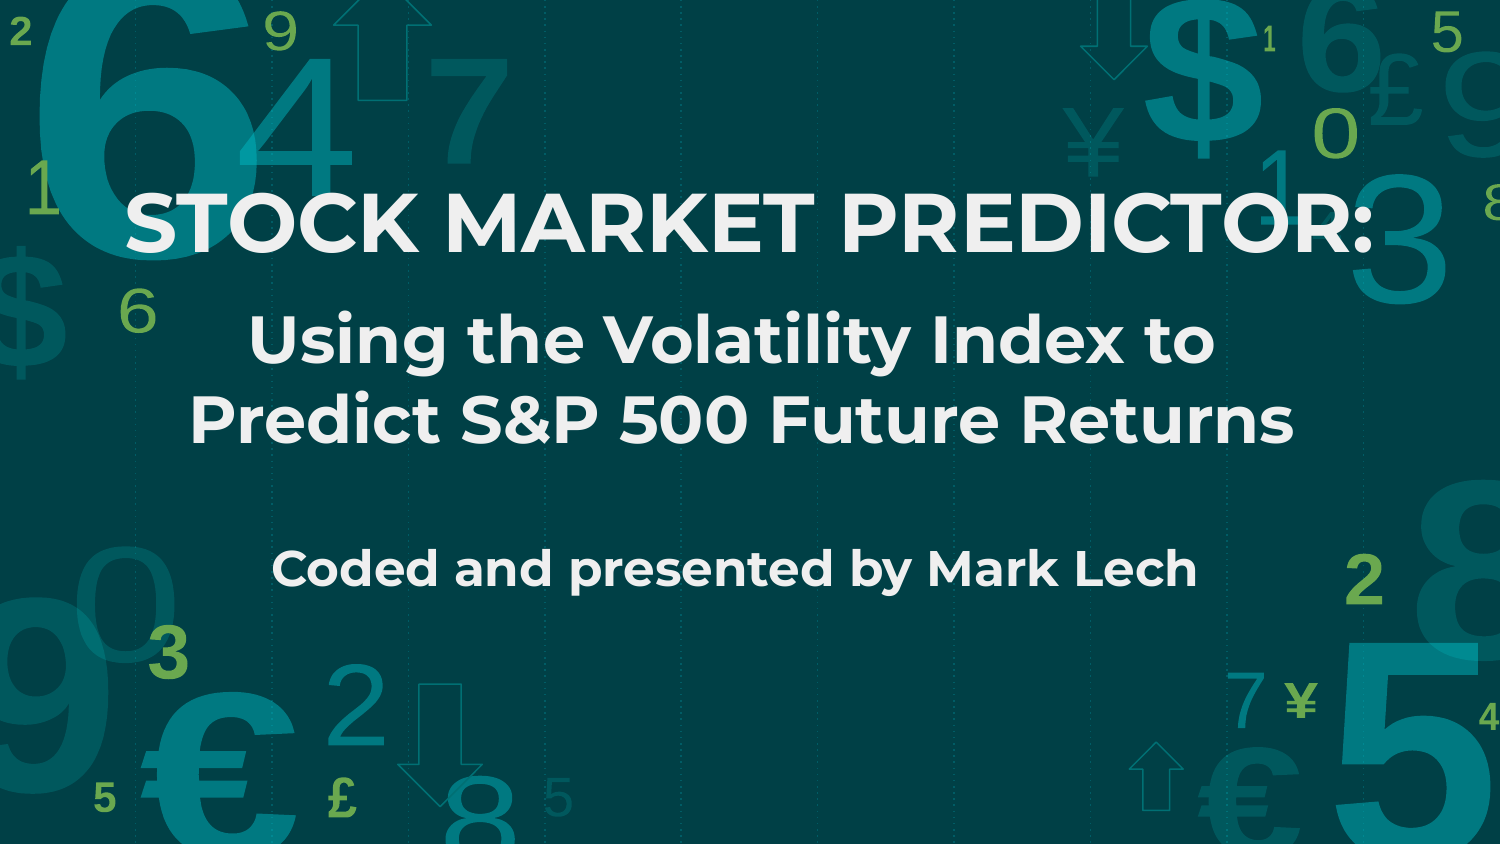

# STOCK MARKET PREDICTOR:
Using the Volatility Index to
Predict S&P 500 Future Returns
Coded and presented by Mark Lech